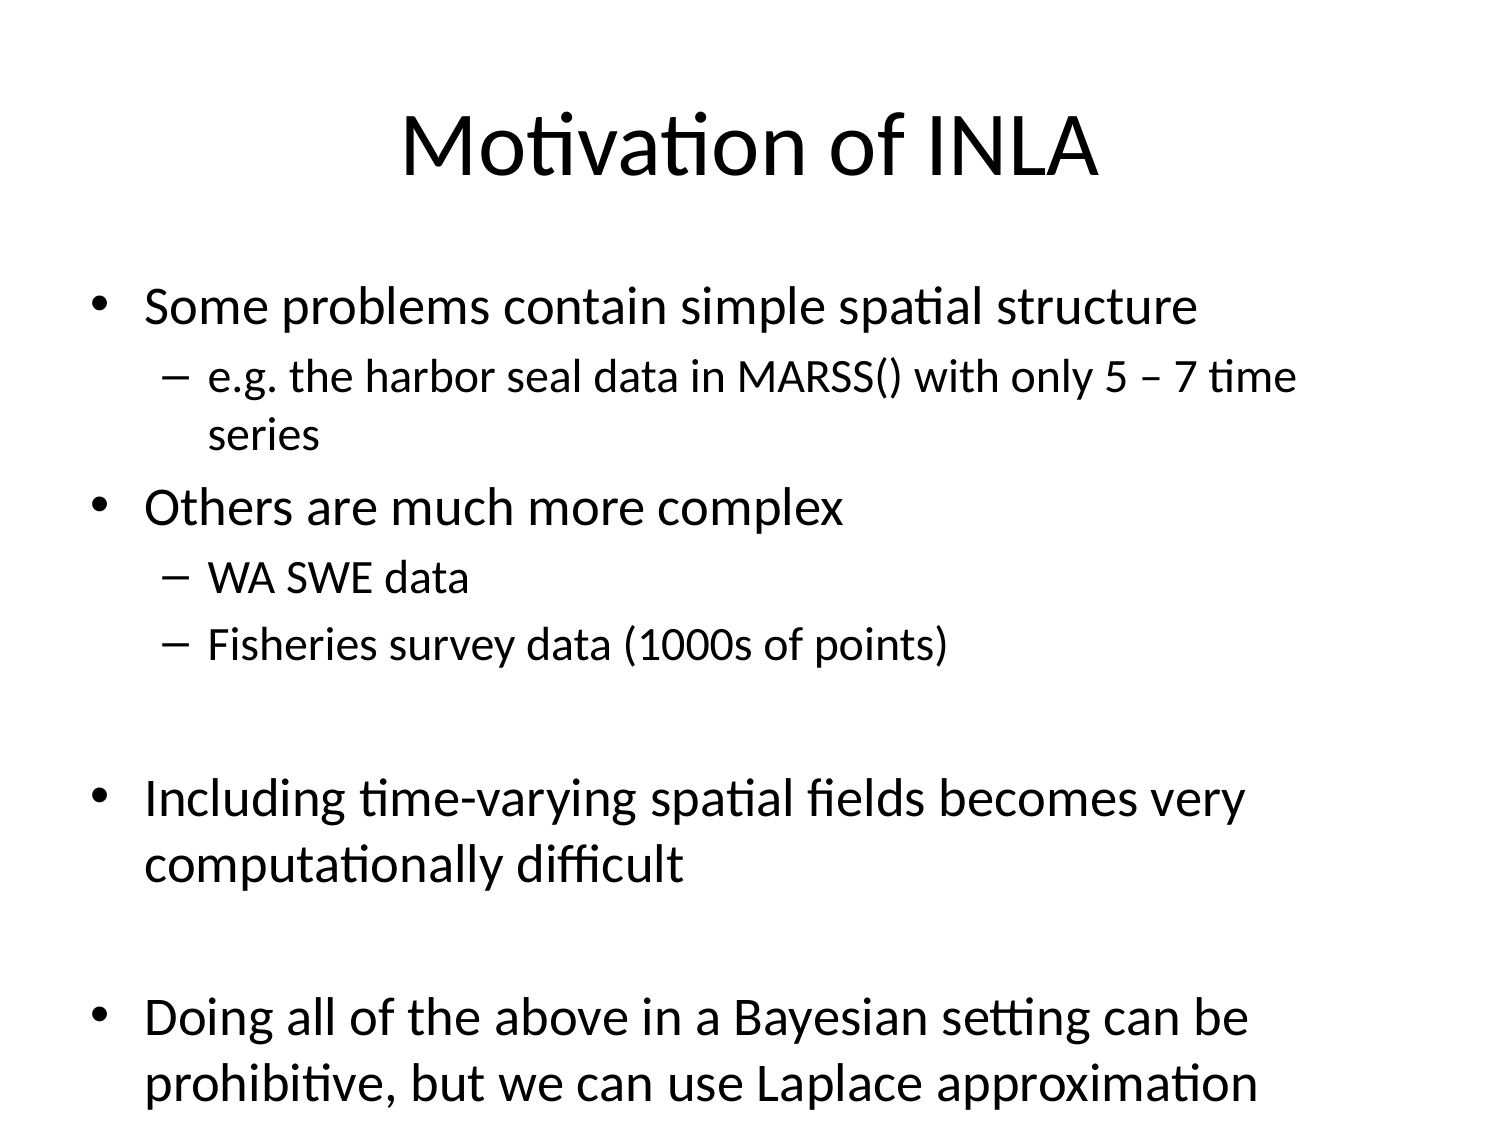

# Motivation of INLA
Some problems contain simple spatial structure
e.g. the harbor seal data in MARSS() with only 5 – 7 time series
Others are much more complex
WA SWE data
Fisheries survey data (1000s of points)

Including time-varying spatial fields becomes very computationally difficult

Doing all of the above in a Bayesian setting can be prohibitive, but we can use Laplace approximation